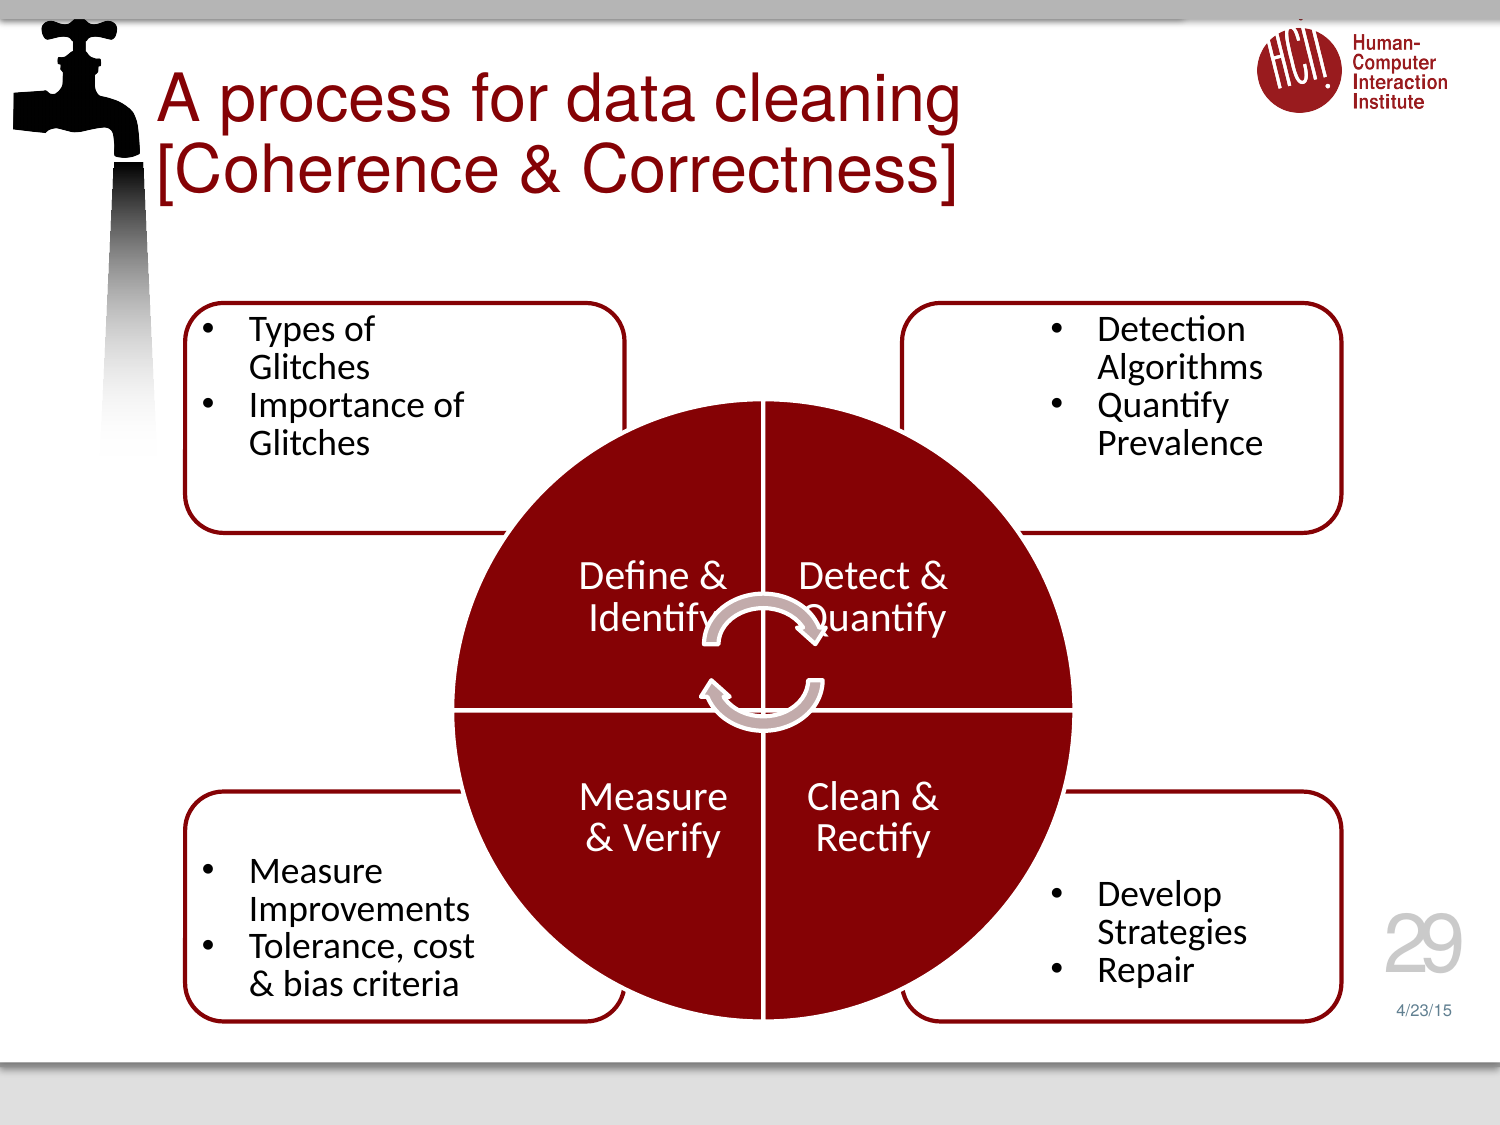

# A process for data cleaning [Coherence & Correctness]
Define & Identify
Detect & Quantify
Detection Algorithms
Quantify Prevalence
Types of Glitches
Importance of Glitches
Clean & Rectify
Develop Strategies
Measure & Verify
Repair
Measure Improvements
Tolerance, cost & bias criteria
29
4/23/15